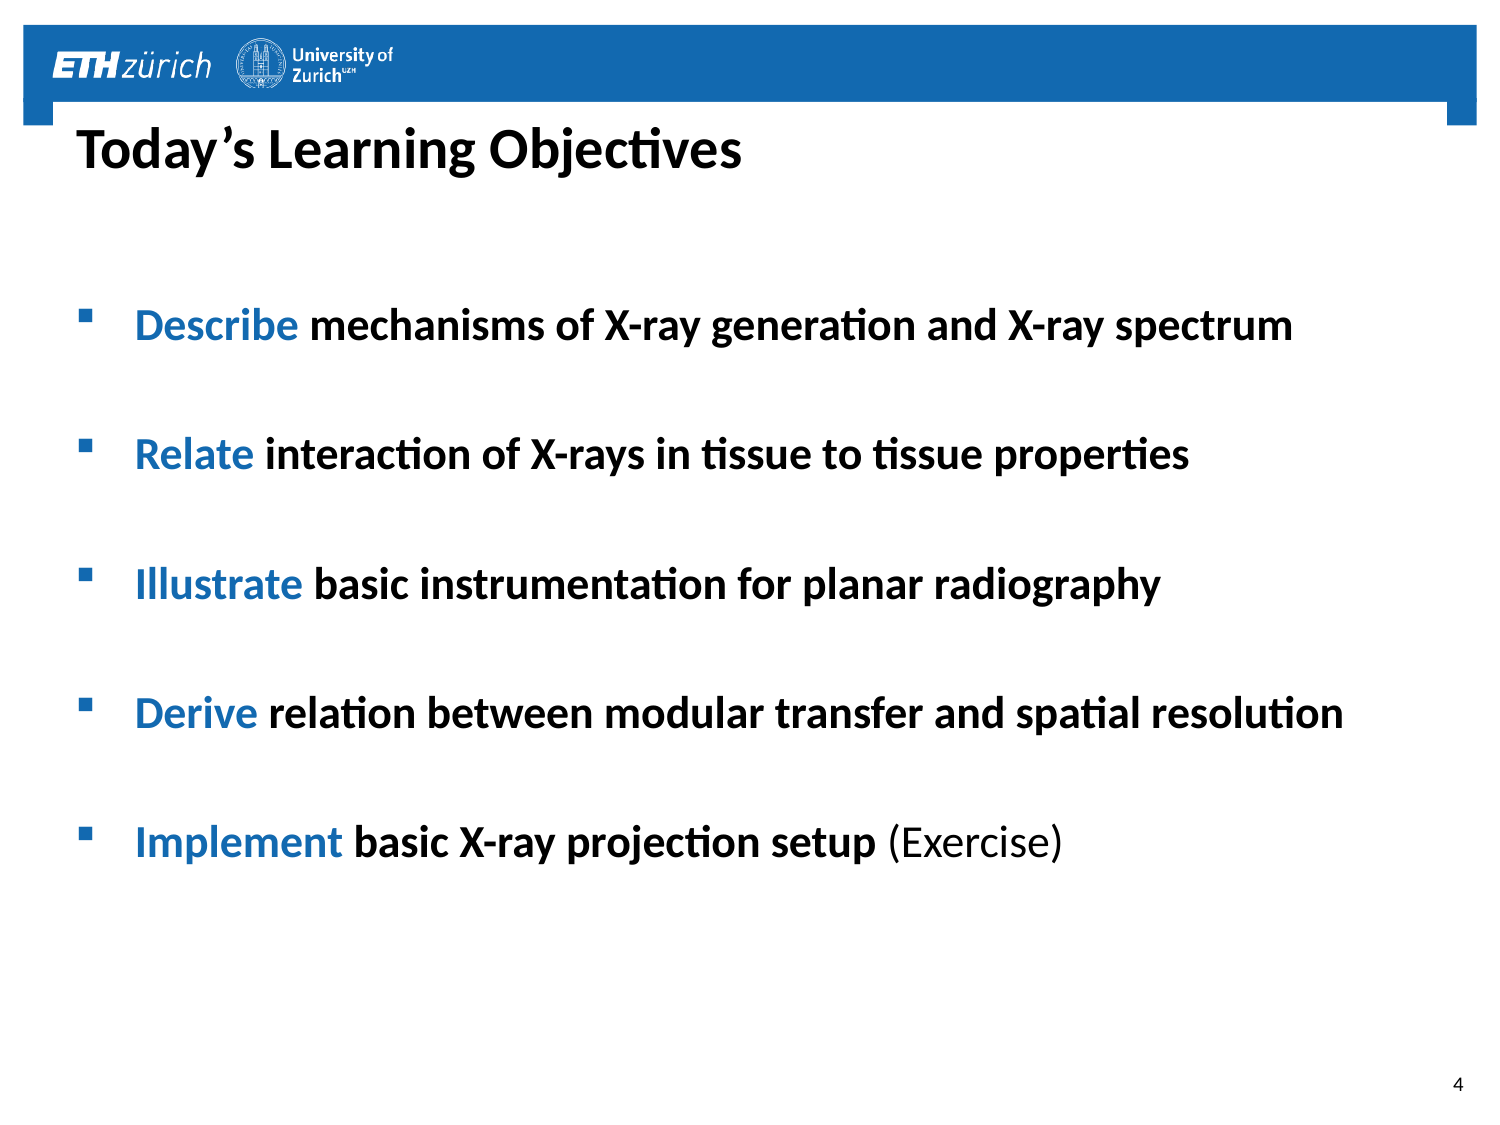

# Today’s Learning Objectives
Describe mechanisms of X-ray generation and X-ray spectrum
Relate interaction of X-rays in tissue to tissue properties
Illustrate basic instrumentation for planar radiography
Derive relation between modular transfer and spatial resolution
Implement basic X-ray projection setup (Exercise)
4